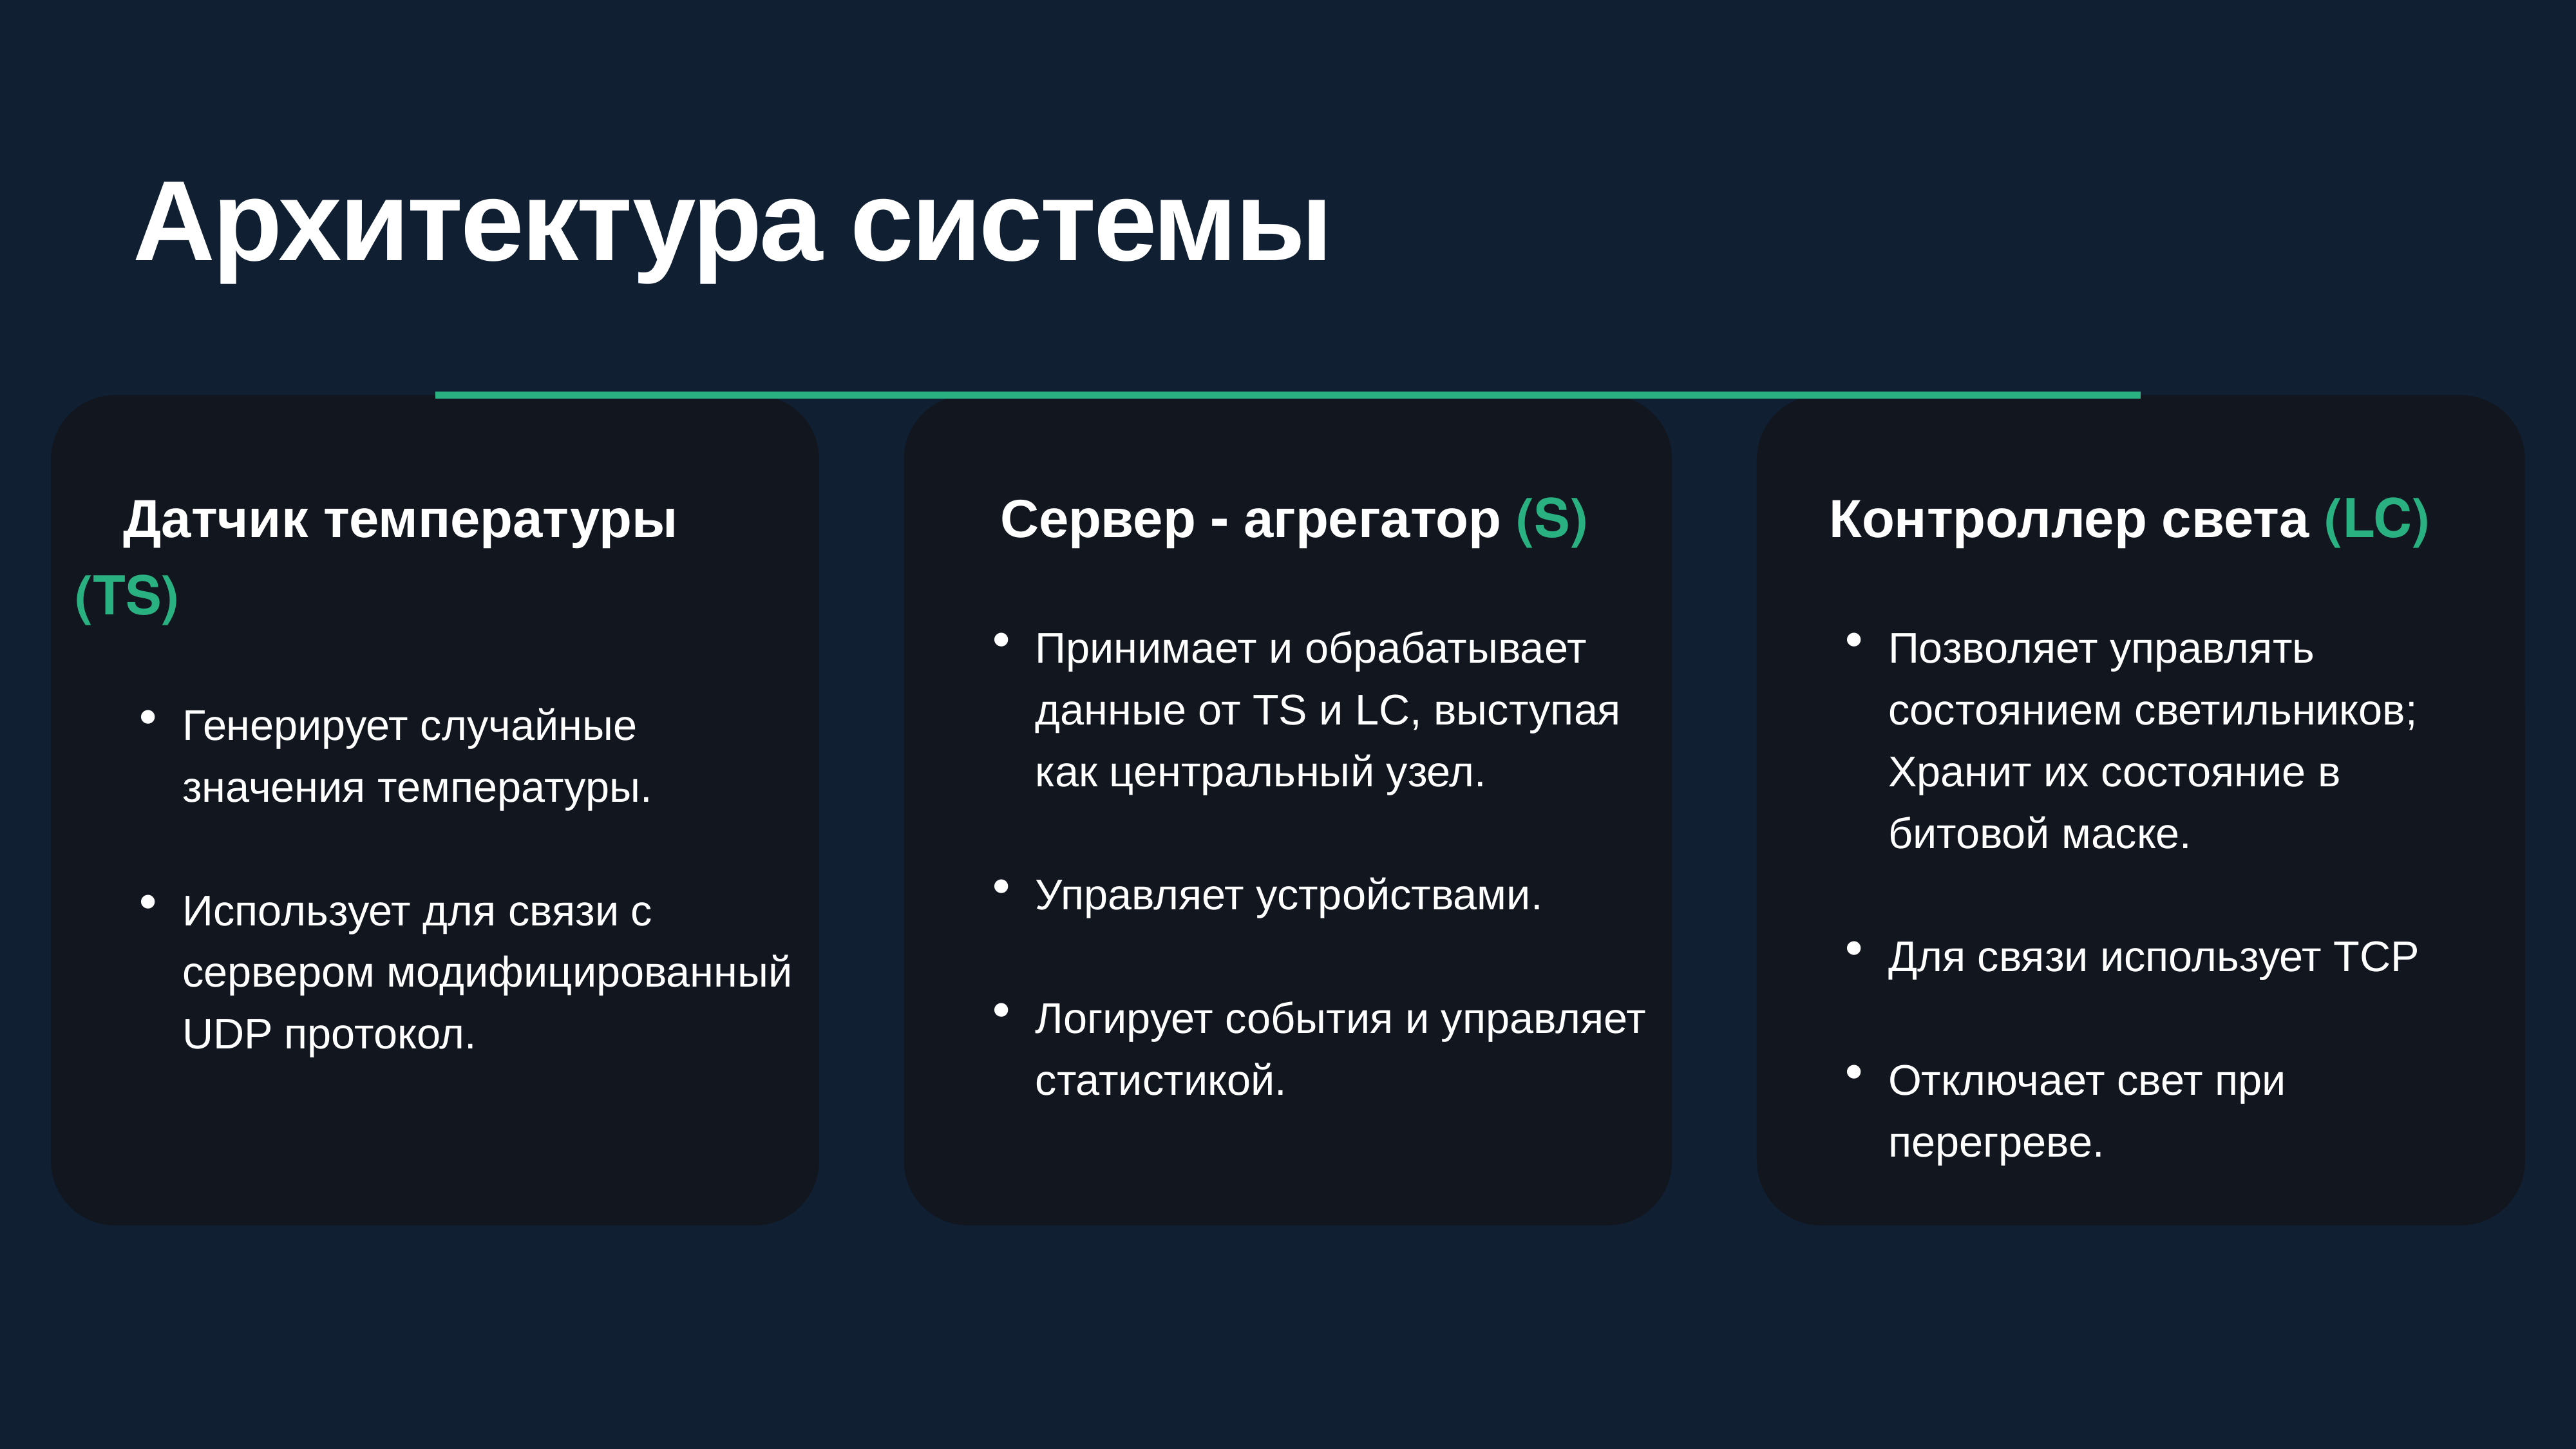

Архитектура системы

Датчик температуры (TS)

Генерирует случайные значения температуры.

Использует для связи с сервером модифицированный UDP протокол.

  Сервер - агрегатор (S)

Принимает и обрабатывает данные от TS и LC, выступая как центральный узел.

Управляет устройствами.

Логирует события и управляет статистикой.

Контроллер света (LC)

Позволяет управлять состоянием светильников; Хранит их состояние в битовой маске.

Для связи использует TCP

Отключает свет при перегреве.